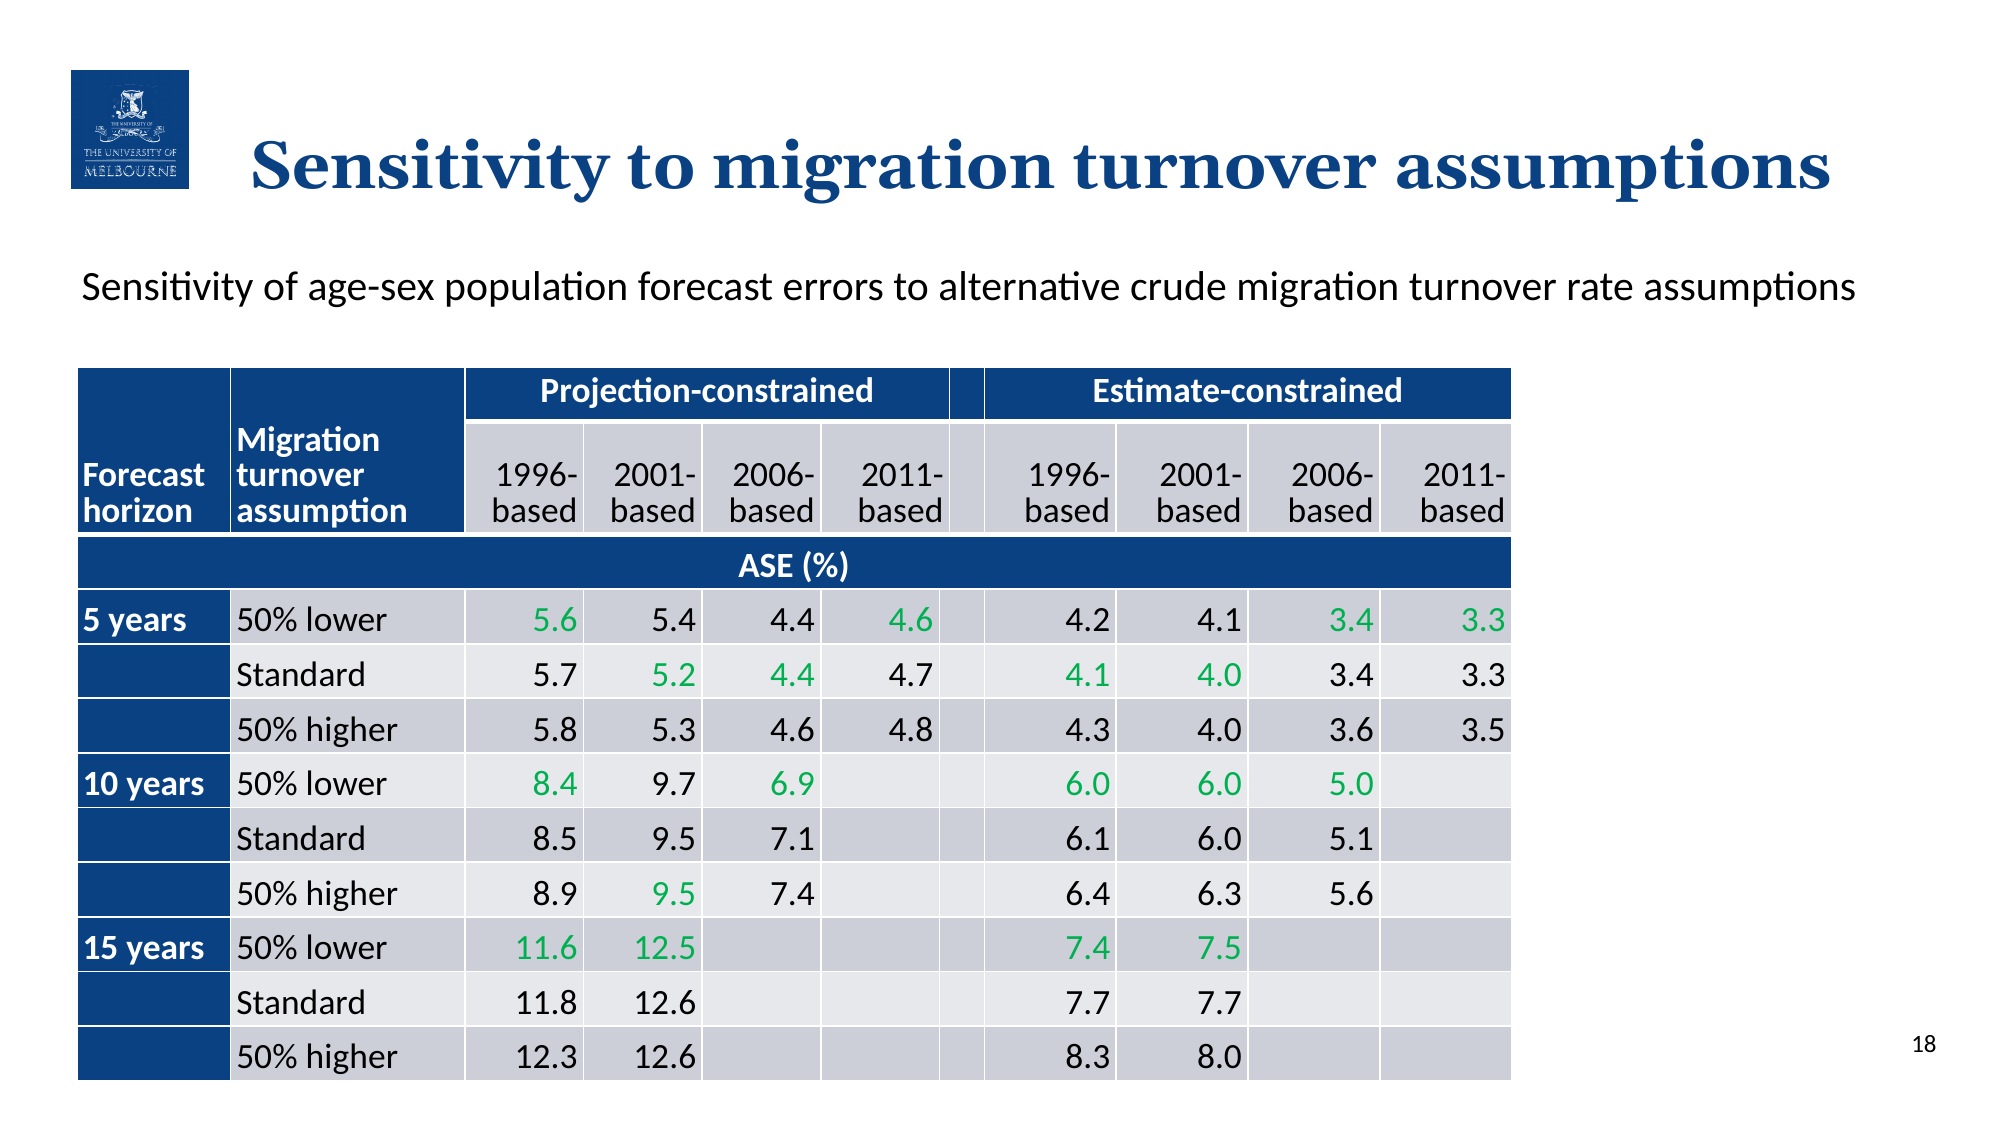

# Sensitivity to migration turnover assumptions
Sensitivity of age-sex population forecast errors to alternative crude migration turnover rate assumptions

| Forecast horizon | Migration turnover assumption | Projection-constrained |  |  |  |  |  | Estimate-constrained |  |  |  |
| --- | --- | --- | --- | --- | --- | --- | --- | --- | --- | --- | --- |
|  |  | 1996-based | 2001-based | 2006-based | 2011-based |  |  | 1996-based | 2001-based | 2006-based | 2011-based |
| ASE (%) |  |  |  |  |  |  |  |  |  |  |  |
| 5 years | 50% lower | 5.6 | 5.4 | 4.4 | 4.6 |  |  | 4.2 | 4.1 | 3.4 | 3.3 |
|  | Standard | 5.7 | 5.2 | 4.4 | 4.7 |  |  | 4.1 | 4.0 | 3.4 | 3.3 |
|  | 50% higher | 5.8 | 5.3 | 4.6 | 4.8 |  |  | 4.3 | 4.0 | 3.6 | 3.5 |
| 10 years | 50% lower | 8.4 | 9.7 | 6.9 |  |  |  | 6.0 | 6.0 | 5.0 |  |
|  | Standard | 8.5 | 9.5 | 7.1 |  |  |  | 6.1 | 6.0 | 5.1 |  |
|  | 50% higher | 8.9 | 9.5 | 7.4 |  |  |  | 6.4 | 6.3 | 5.6 |  |
| 15 years | 50% lower | 11.6 | 12.5 |  |  |  |  | 7.4 | 7.5 |  |  |
|  | Standard | 11.8 | 12.6 |  |  |  |  | 7.7 | 7.7 |  |  |
|  | 50% higher | 12.3 | 12.6 |  |  |  |  | 8.3 | 8.0 |  |  |
18